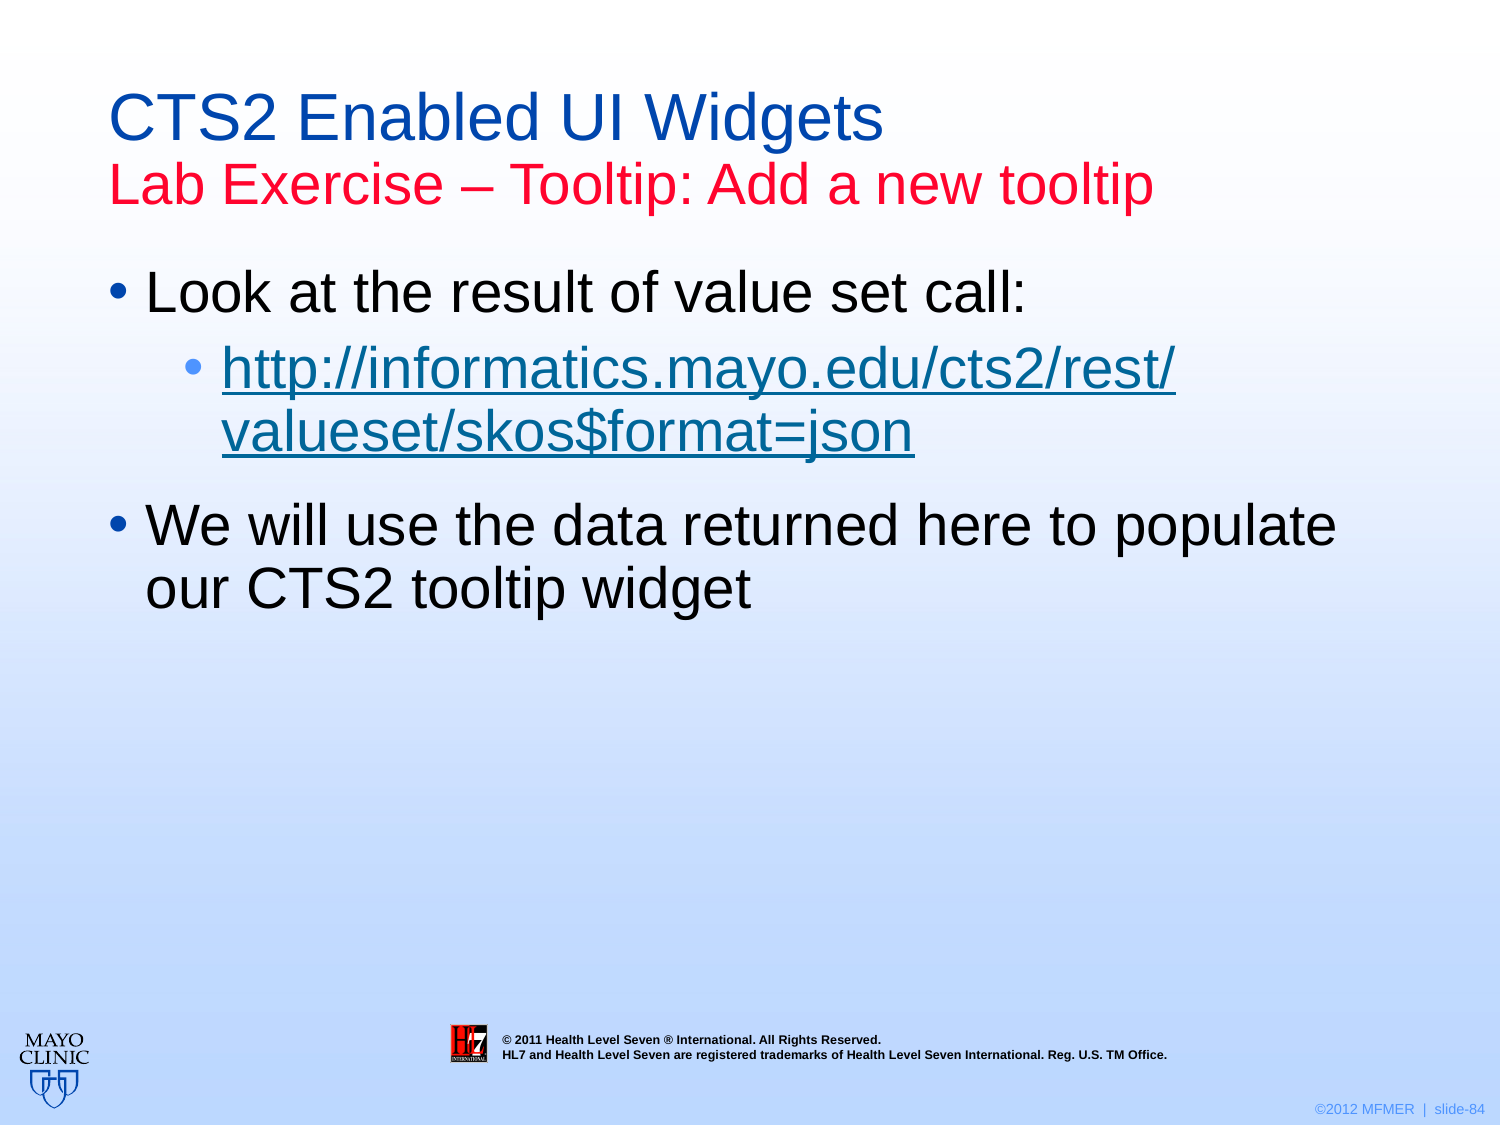

# CTS2 Enabled UI Widgets Lab Exercise – Tooltip: Add a new tooltip
Look at the result of value set call:
http://informatics.mayo.edu/cts2/rest/valueset/skos$format=json
We will use the data returned here to populate our CTS2 tooltip widget